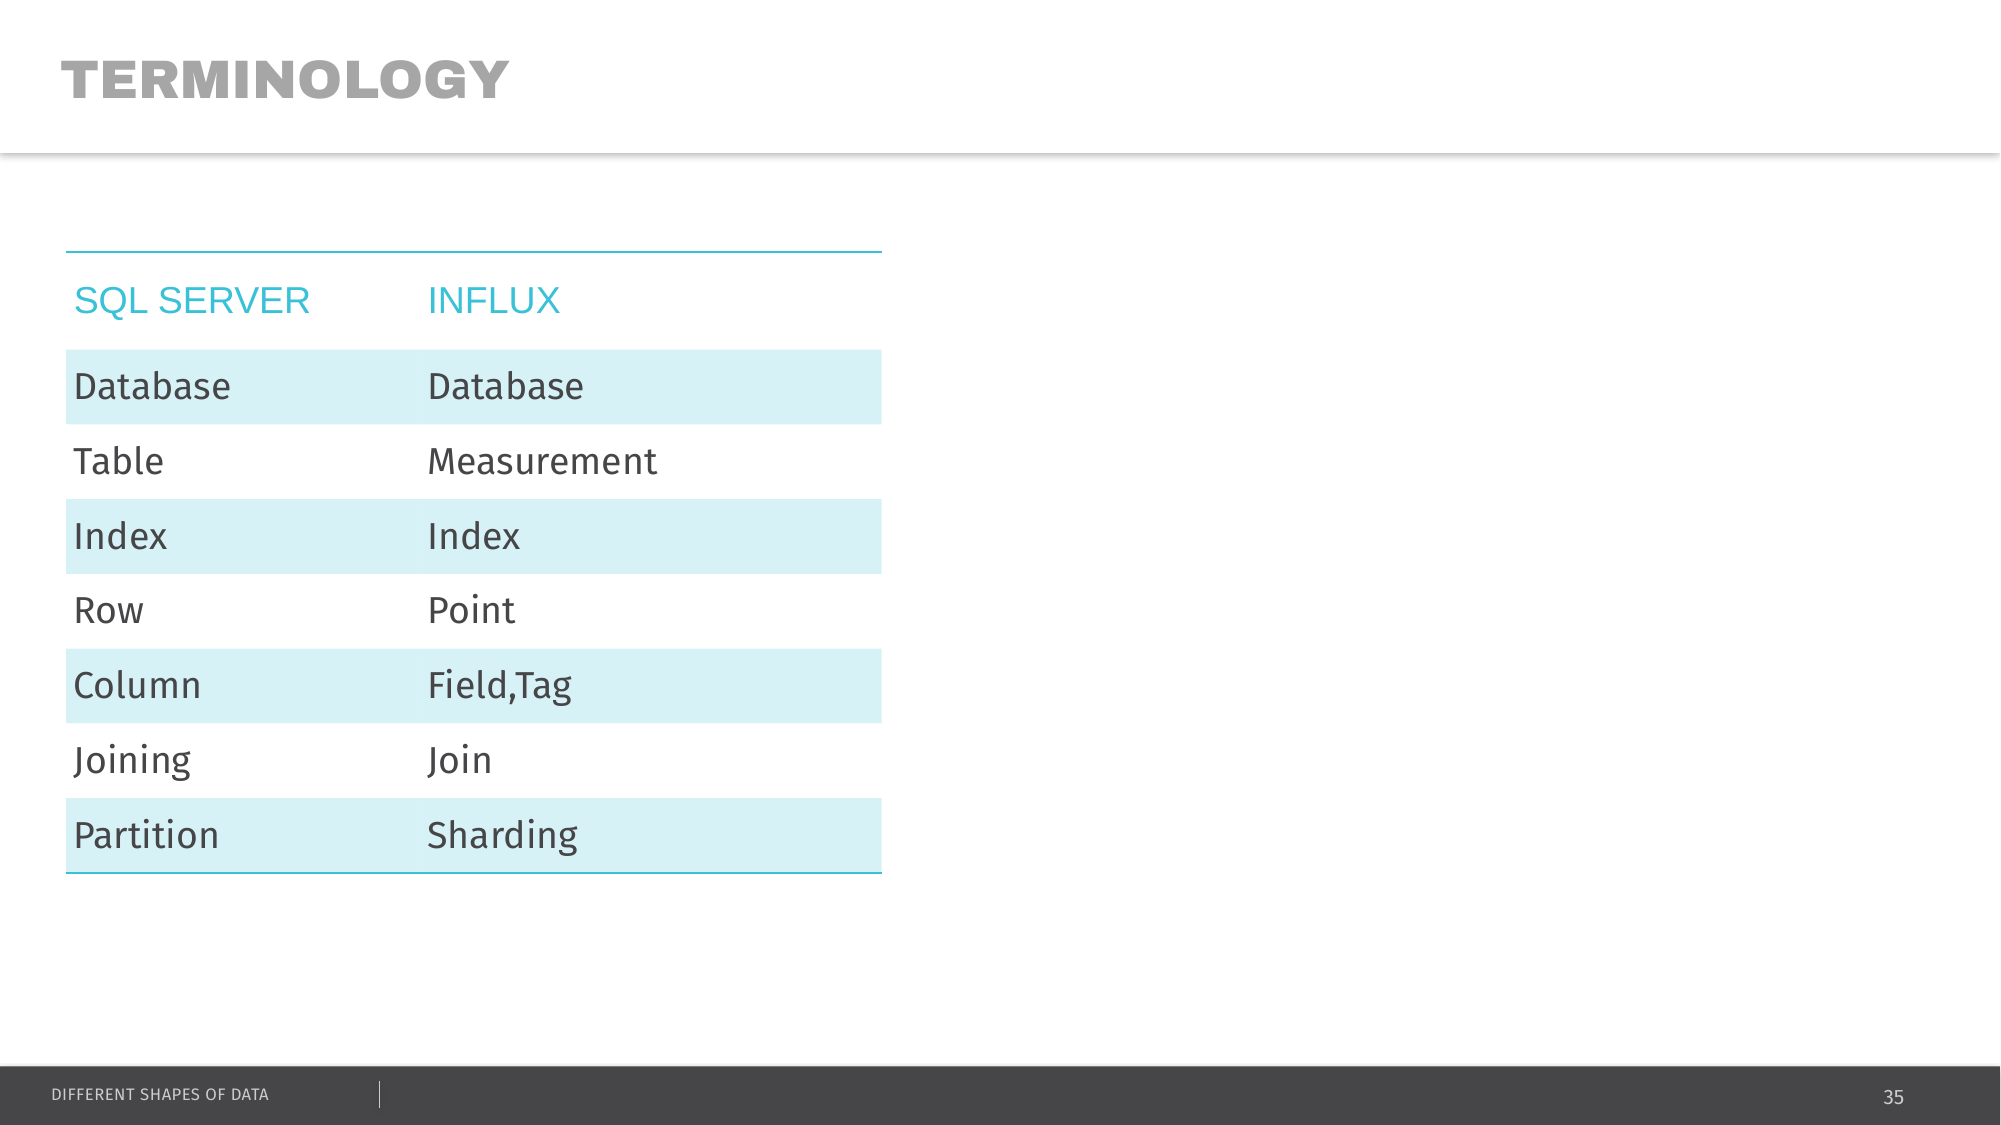

TERMINOLOGY
| SQL SERVER | INFLUX |
| --- | --- |
| Database | Database |
| Table | Measurement |
| Index | Index |
| Row | Point |
| Column | Field,Tag |
| Joining | Join |
| Partition | Sharding |